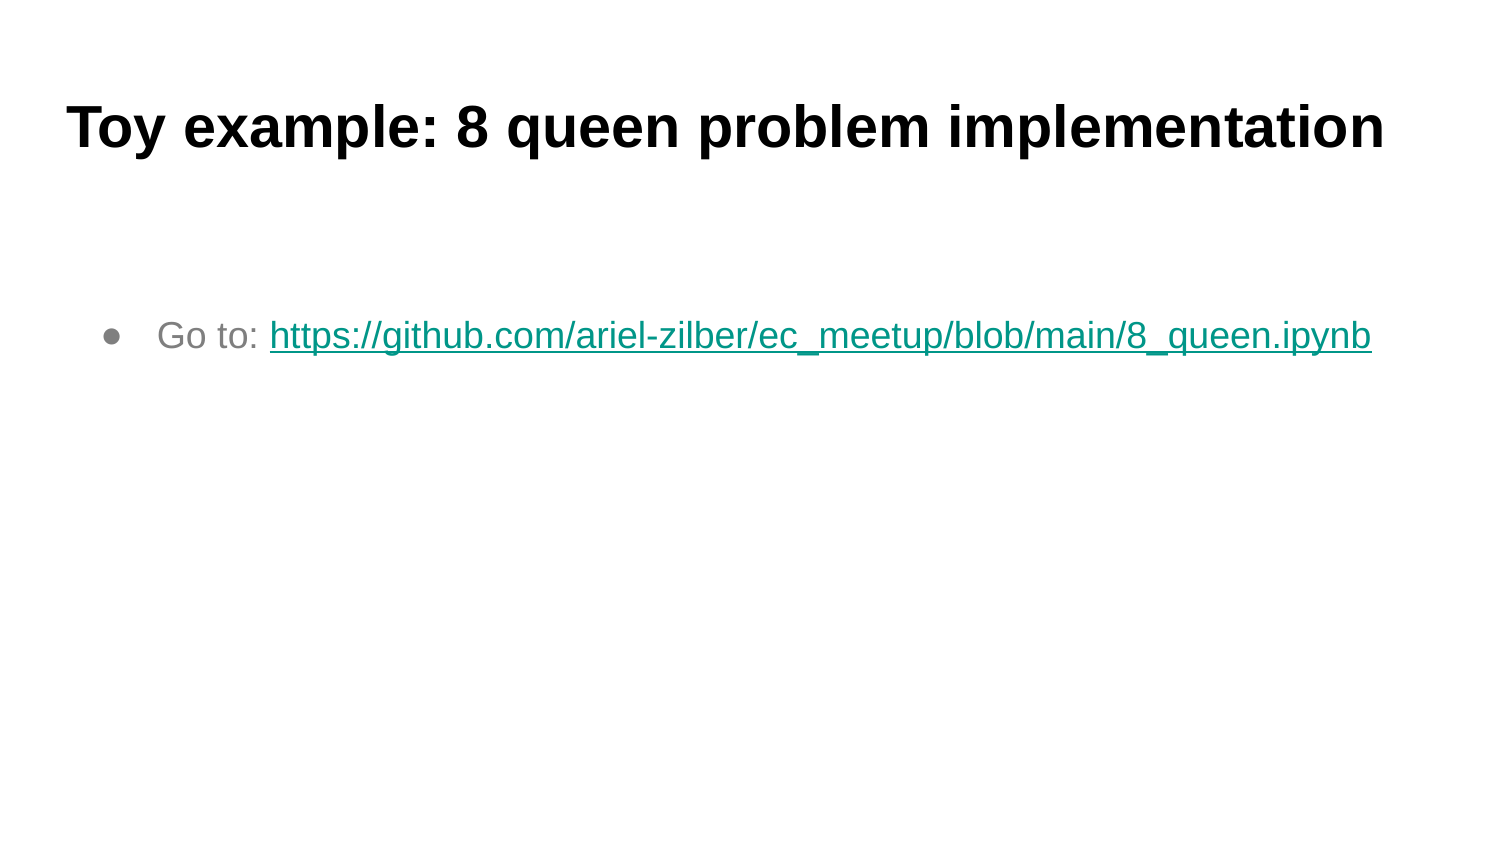

# Toy example: 8 queen problem implementation
Go to: https://github.com/ariel-zilber/ec_meetup/blob/main/8_queen.ipynb